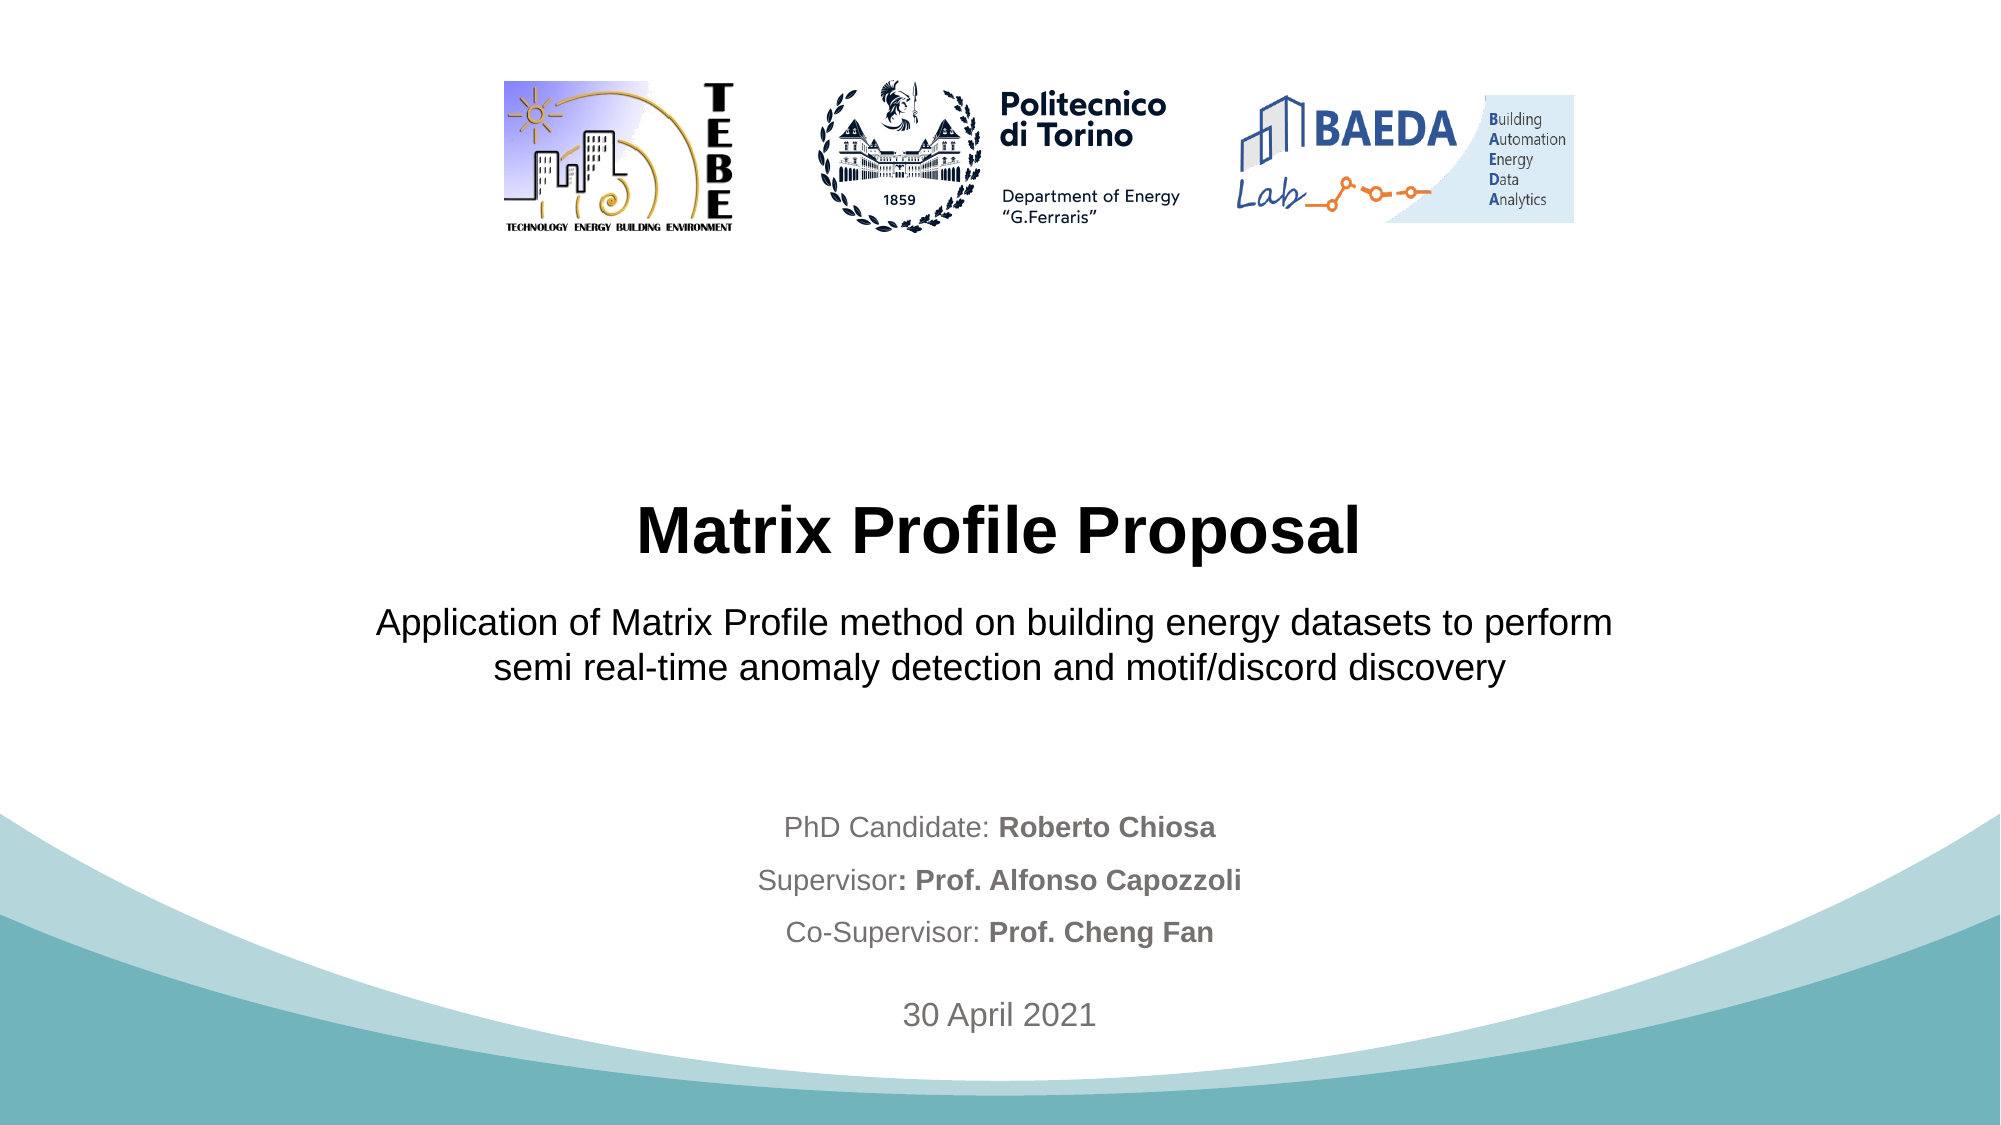

# Matrix Profile Proposal
Application of Matrix Profile method on building energy datasets to perform
semi real-time anomaly detection and motif/discord discovery

30 April 2021
PhD Candidate: Roberto Chiosa
Supervisor: Prof. Alfonso Capozzoli
Co-Supervisor: Prof. Cheng Fan